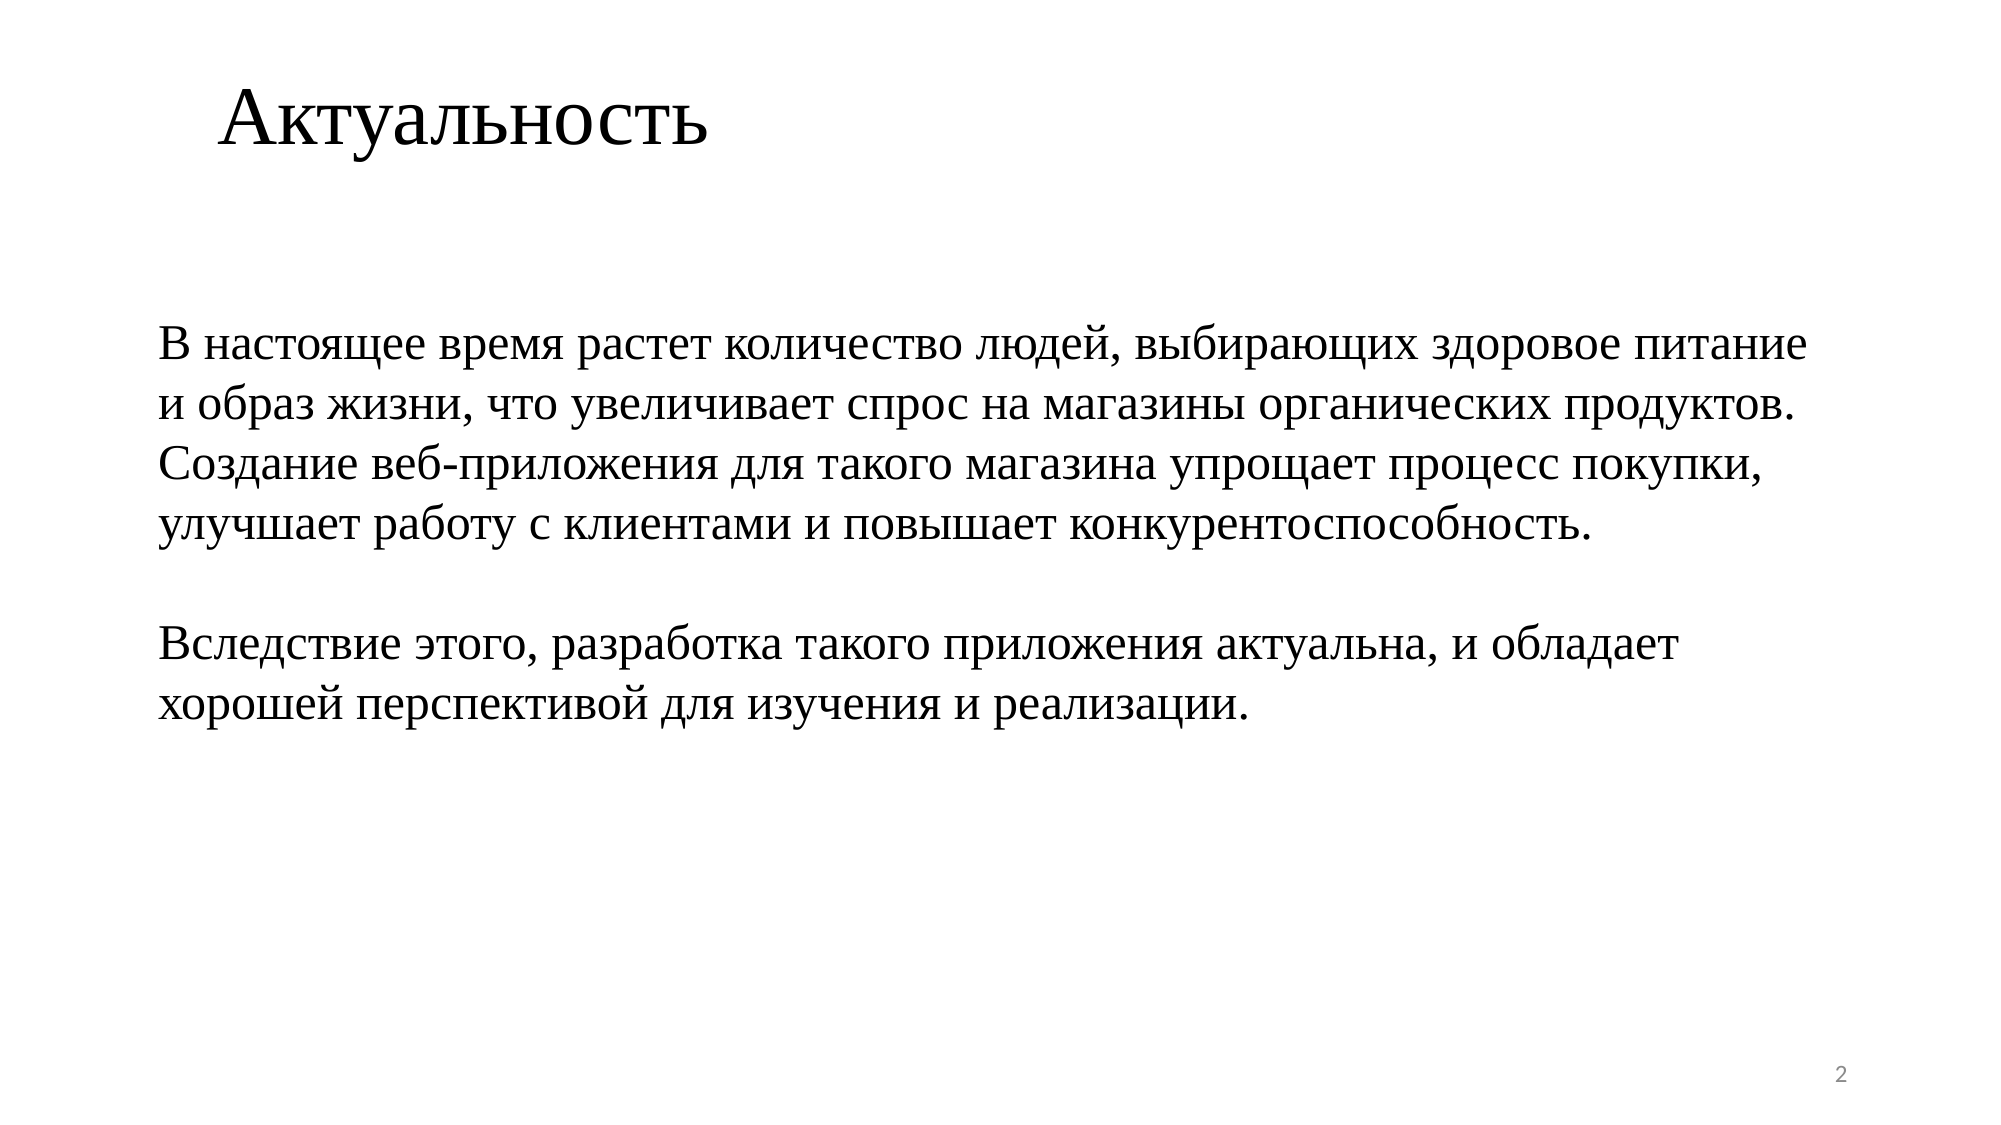

# Актуальность
В настоящее время растет количество людей, выбирающих здоровое питание и образ жизни, что увеличивает спрос на магазины органических продуктов. Создание веб-приложения для такого магазина упрощает процесс покупки, улучшает работу с клиентами и повышает конкурентоспособность.

Вследствие этого, разработка такого приложения актуальна, и обладает хорошей перспективой для изучения и реализации.
2